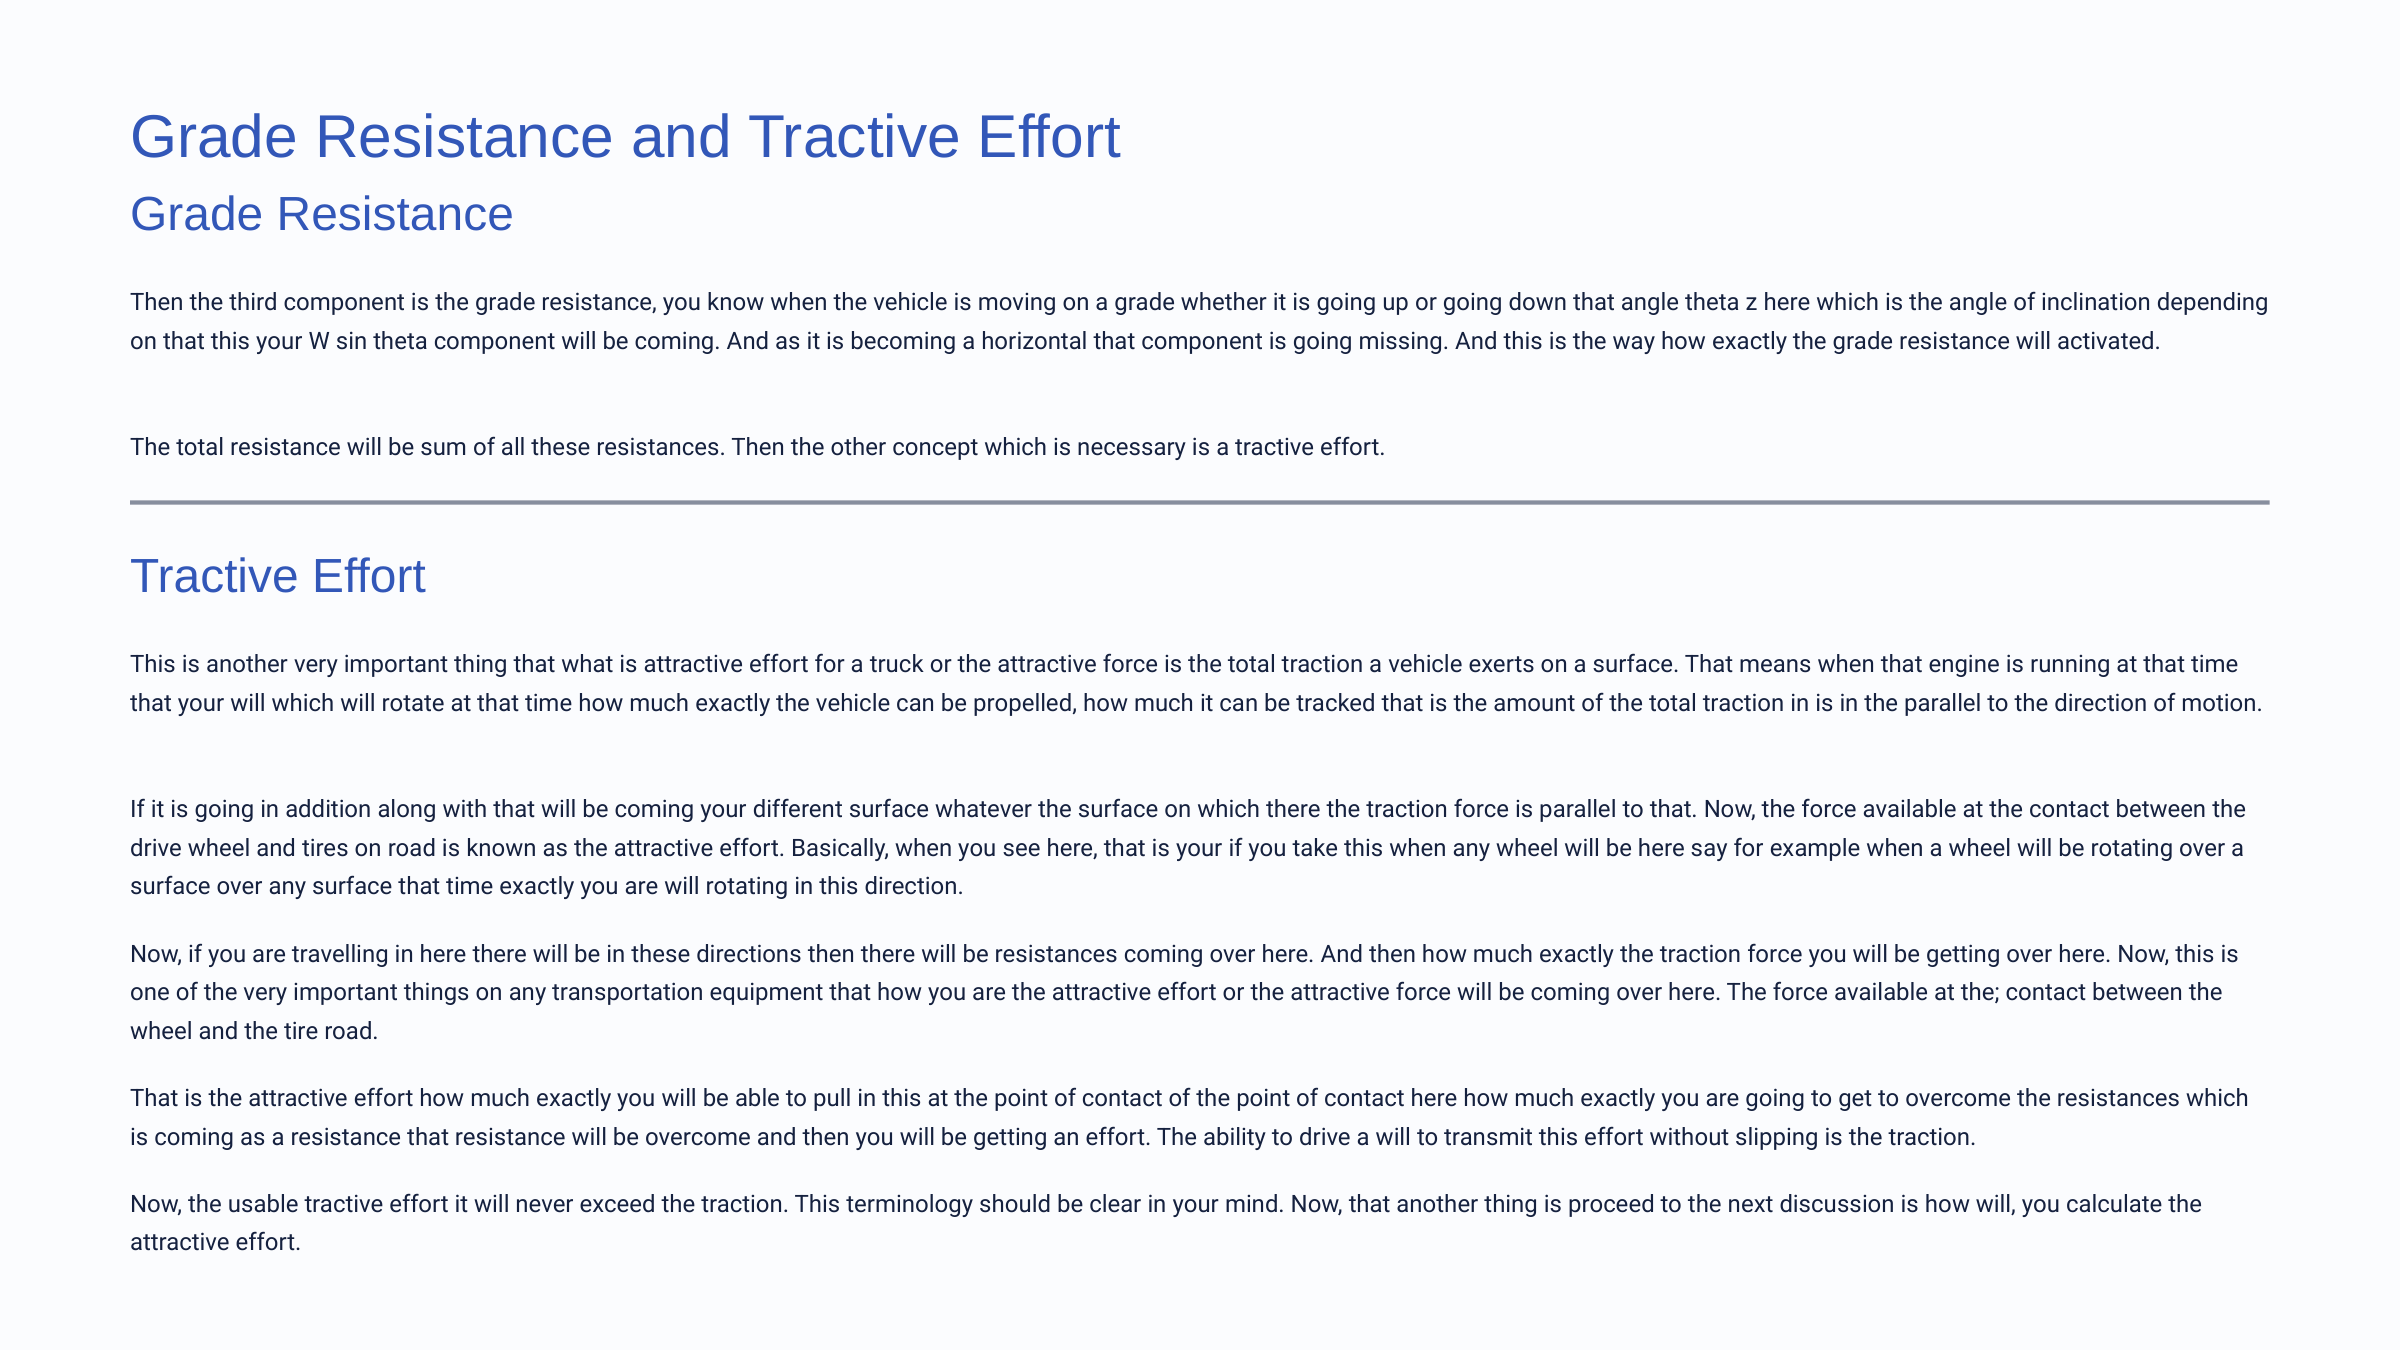

Grade Resistance and Tractive Effort
Grade Resistance
Then the third component is the grade resistance, you know when the vehicle is moving on a grade whether it is going up or going down that angle theta z here which is the angle of inclination depending on that this your W sin theta component will be coming. And as it is becoming a horizontal that component is going missing. And this is the way how exactly the grade resistance will activated.
The total resistance will be sum of all these resistances. Then the other concept which is necessary is a tractive effort.

Tractive Effort
This is another very important thing that what is attractive effort for a truck or the attractive force is the total traction a vehicle exerts on a surface. That means when that engine is running at that time that your will which will rotate at that time how much exactly the vehicle can be propelled, how much it can be tracked that is the amount of the total traction in is in the parallel to the direction of motion.
If it is going in addition along with that will be coming your different surface whatever the surface on which there the traction force is parallel to that. Now, the force available at the contact between the drive wheel and tires on road is known as the attractive effort. Basically, when you see here, that is your if you take this when any wheel will be here say for example when a wheel will be rotating over a surface over any surface that time exactly you are will rotating in this direction.
Now, if you are travelling in here there will be in these directions then there will be resistances coming over here. And then how much exactly the traction force you will be getting over here. Now, this is one of the very important things on any transportation equipment that how you are the attractive effort or the attractive force will be coming over here. The force available at the; contact between the wheel and the tire road.
That is the attractive effort how much exactly you will be able to pull in this at the point of contact of the point of contact here how much exactly you are going to get to overcome the resistances which is coming as a resistance that resistance will be overcome and then you will be getting an effort. The ability to drive a will to transmit this effort without slipping is the traction.
Now, the usable tractive effort it will never exceed the traction. This terminology should be clear in your mind. Now, that another thing is proceed to the next discussion is how will, you calculate the attractive effort.